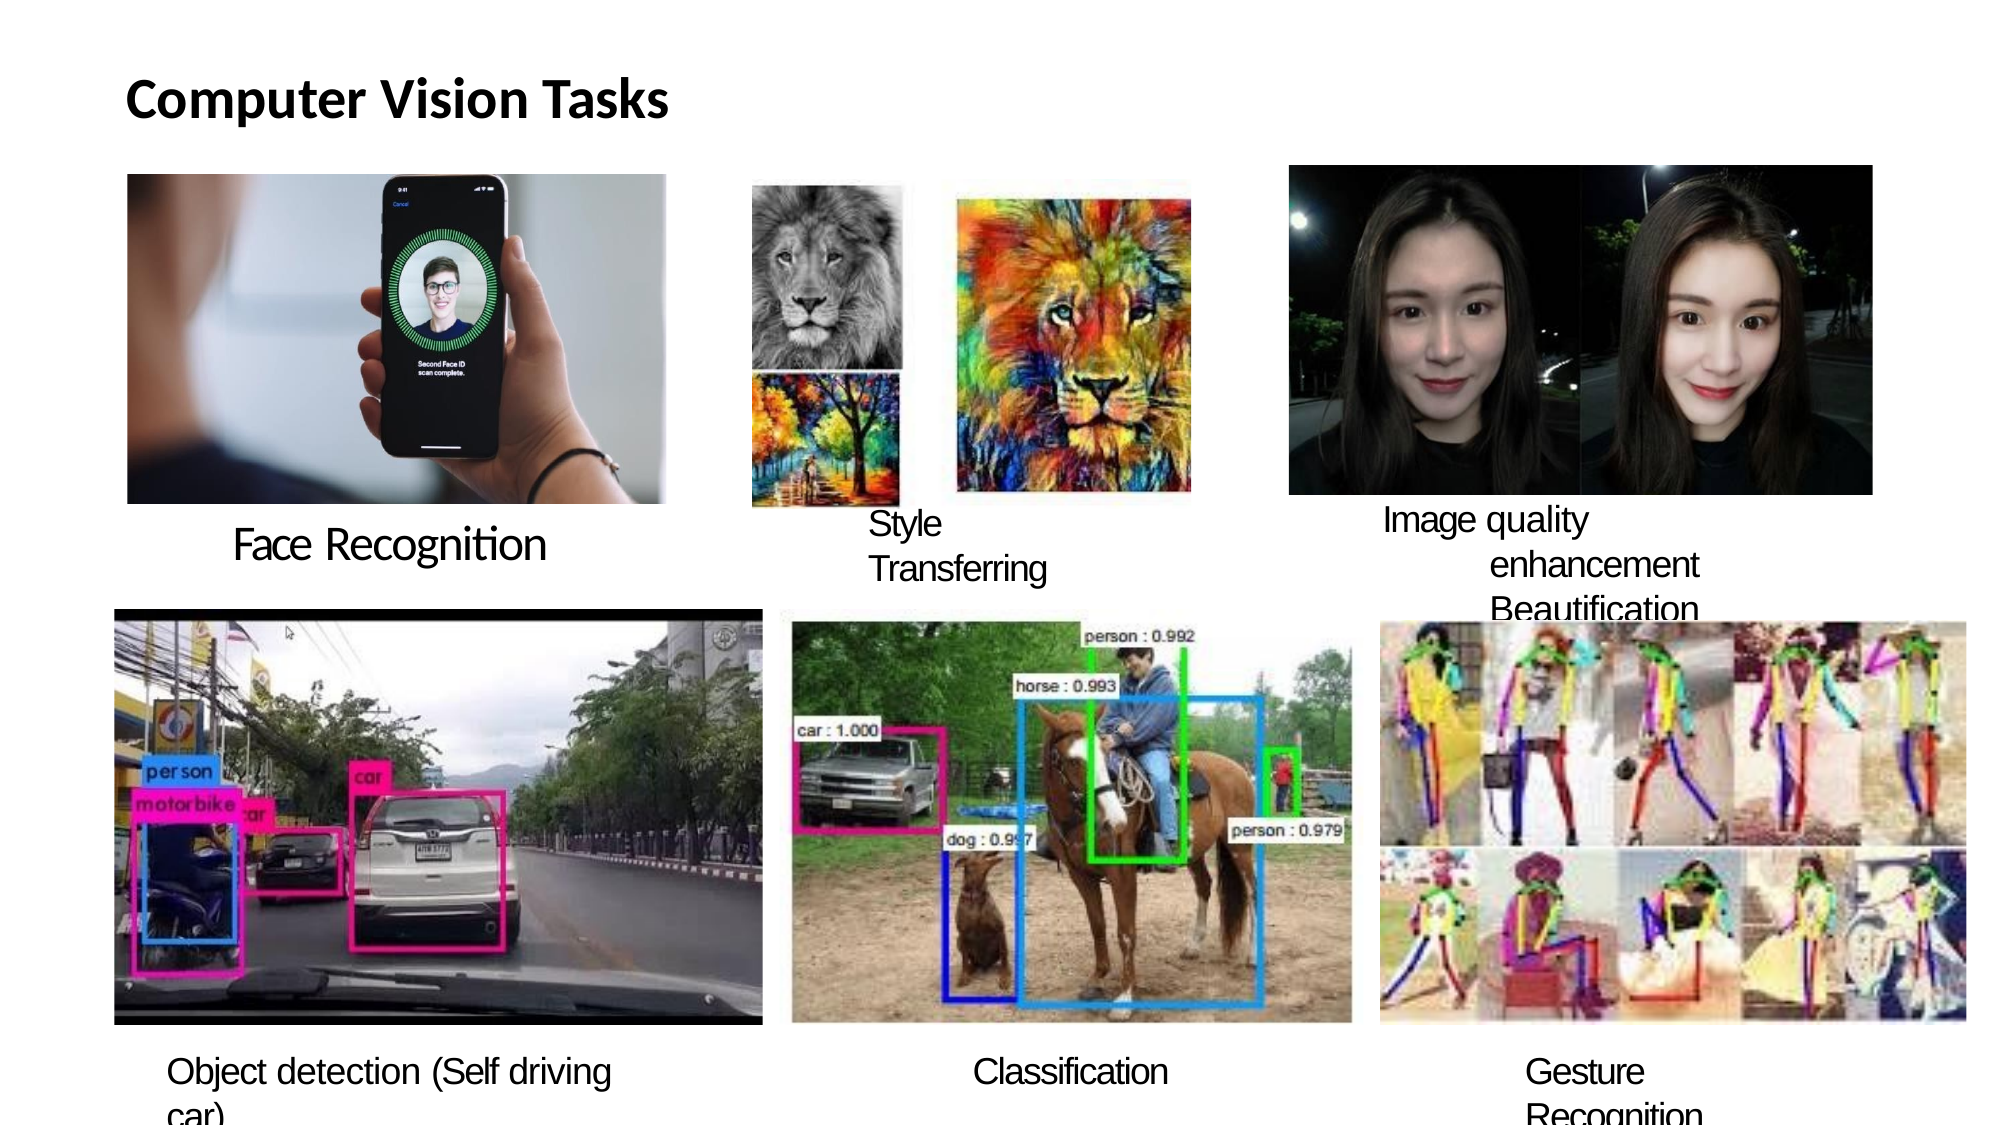

Computer Vision Tasks

Image quality enhancement  Beautification
Face Recognition
# Style Transferring

Classification
Object detection (Self driving car)
Gesture Recognition